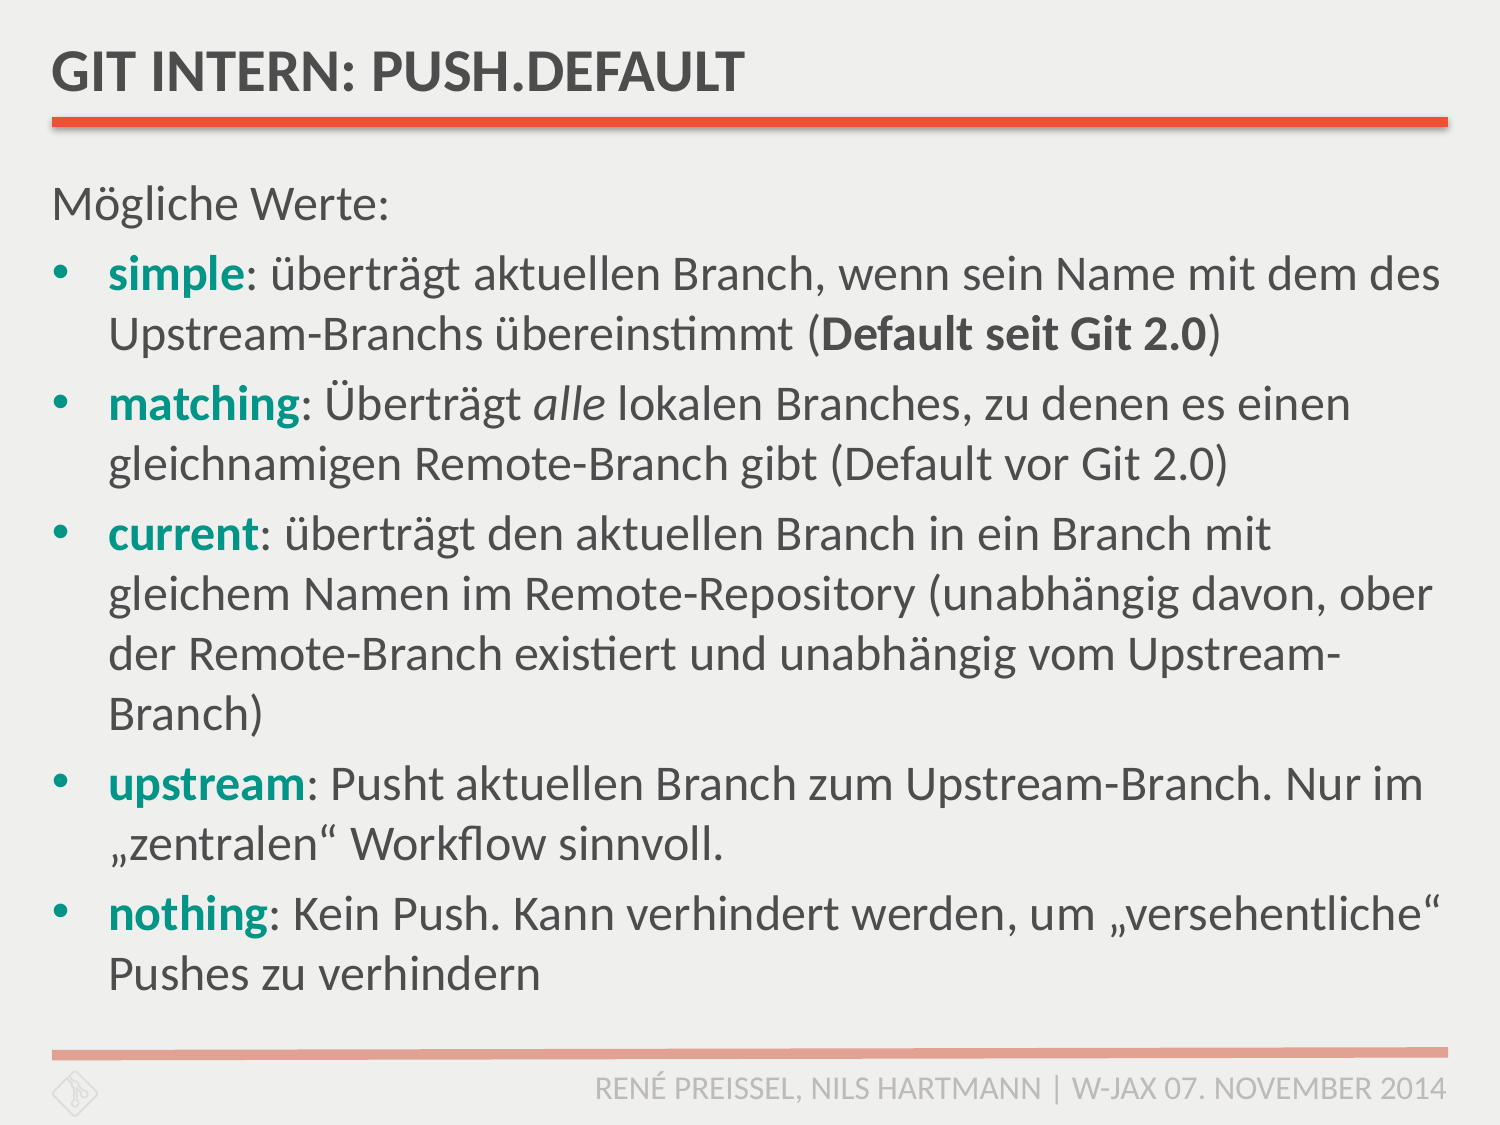

# GIT INTERN: PUSH.DEFAULT
Mögliche Werte:
simple: überträgt aktuellen Branch, wenn sein Name mit dem des Upstream-Branchs übereinstimmt (Default seit Git 2.0)
matching: Überträgt alle lokalen Branches, zu denen es einen gleichnamigen Remote-Branch gibt (Default vor Git 2.0)
current: überträgt den aktuellen Branch in ein Branch mit gleichem Namen im Remote-Repository (unabhängig davon, ober der Remote-Branch existiert und unabhängig vom Upstream-Branch)
upstream: Pusht aktuellen Branch zum Upstream-Branch. Nur im „zentralen“ Workflow sinnvoll.
nothing: Kein Push. Kann verhindert werden, um „versehentliche“ Pushes zu verhindern